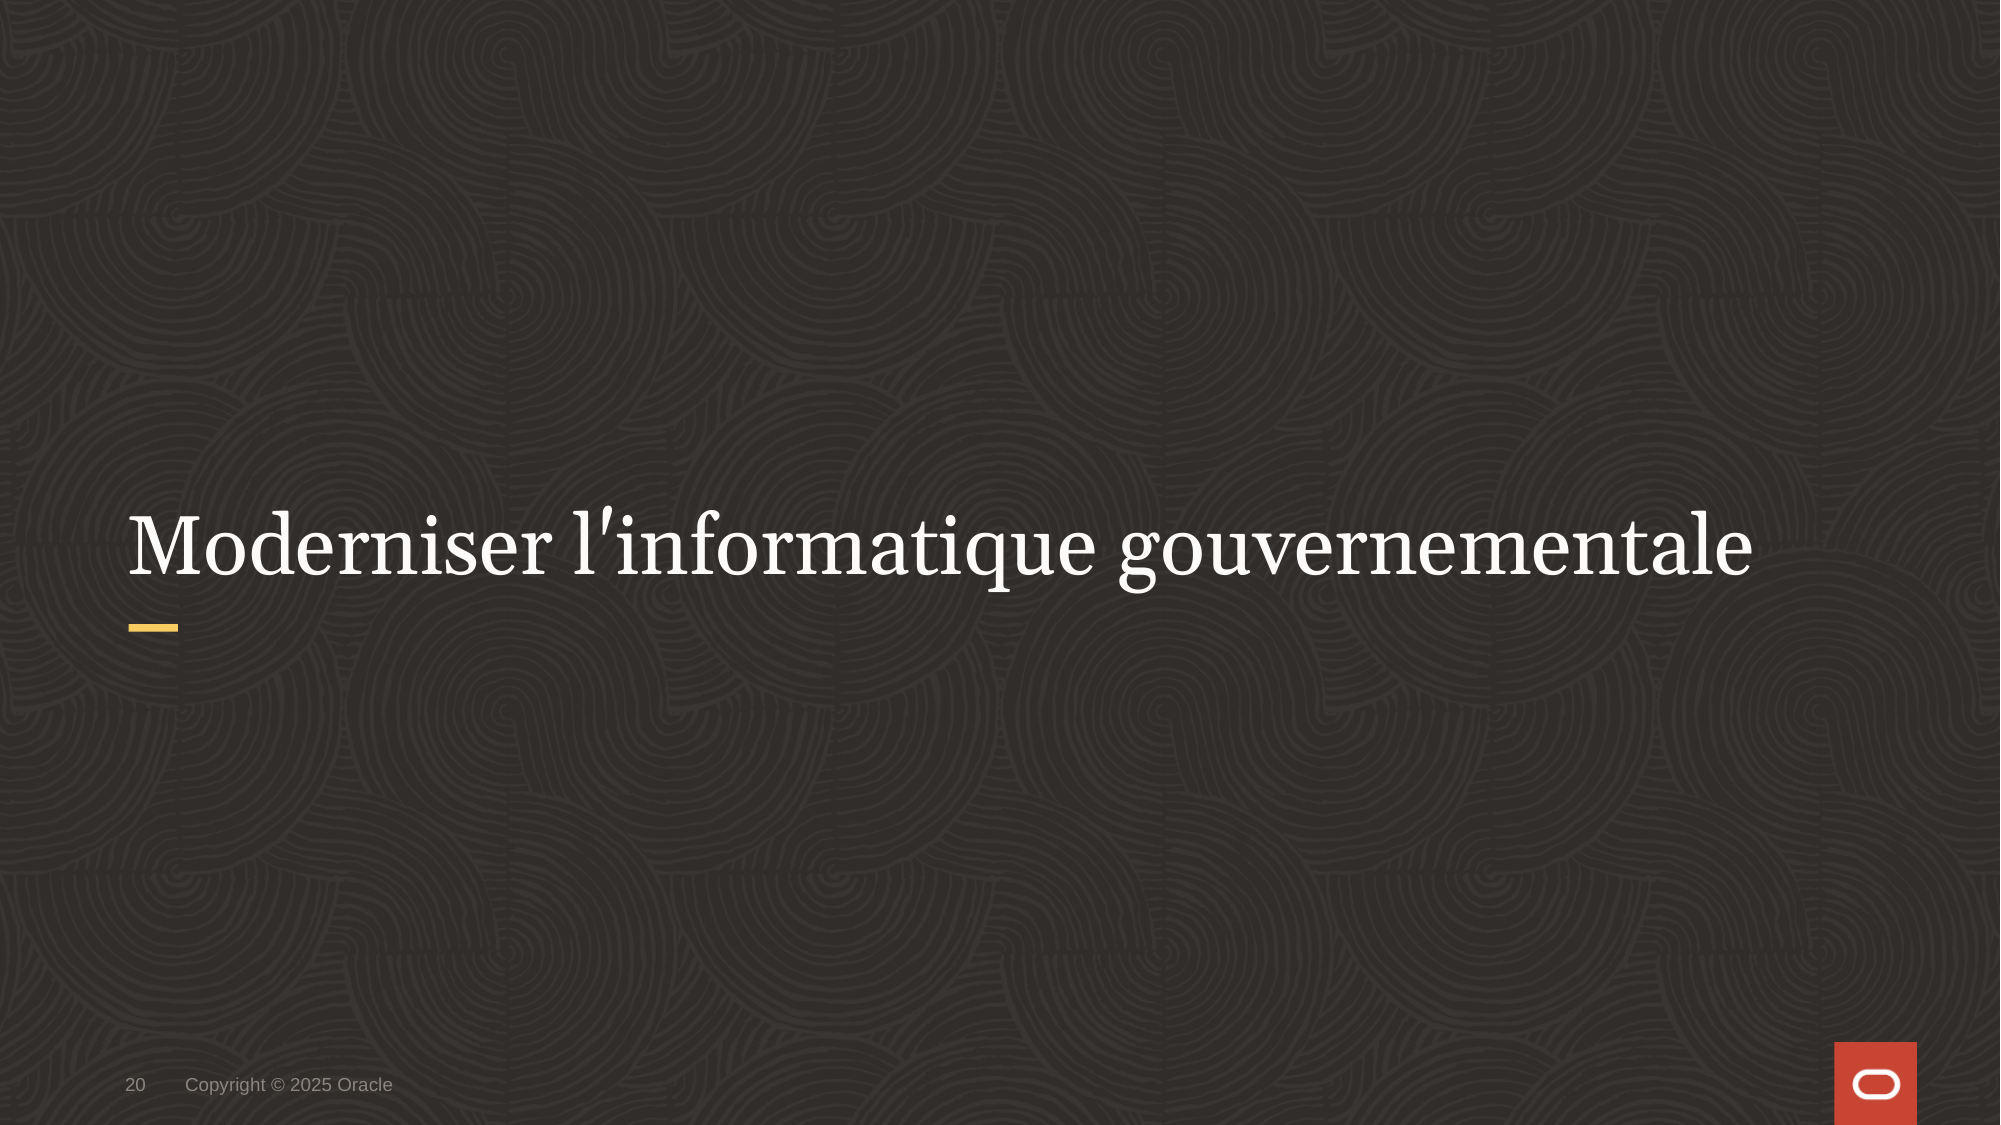

# Moderniser l'informatique gouvernementale

20
Copyright © 2025 Oracle